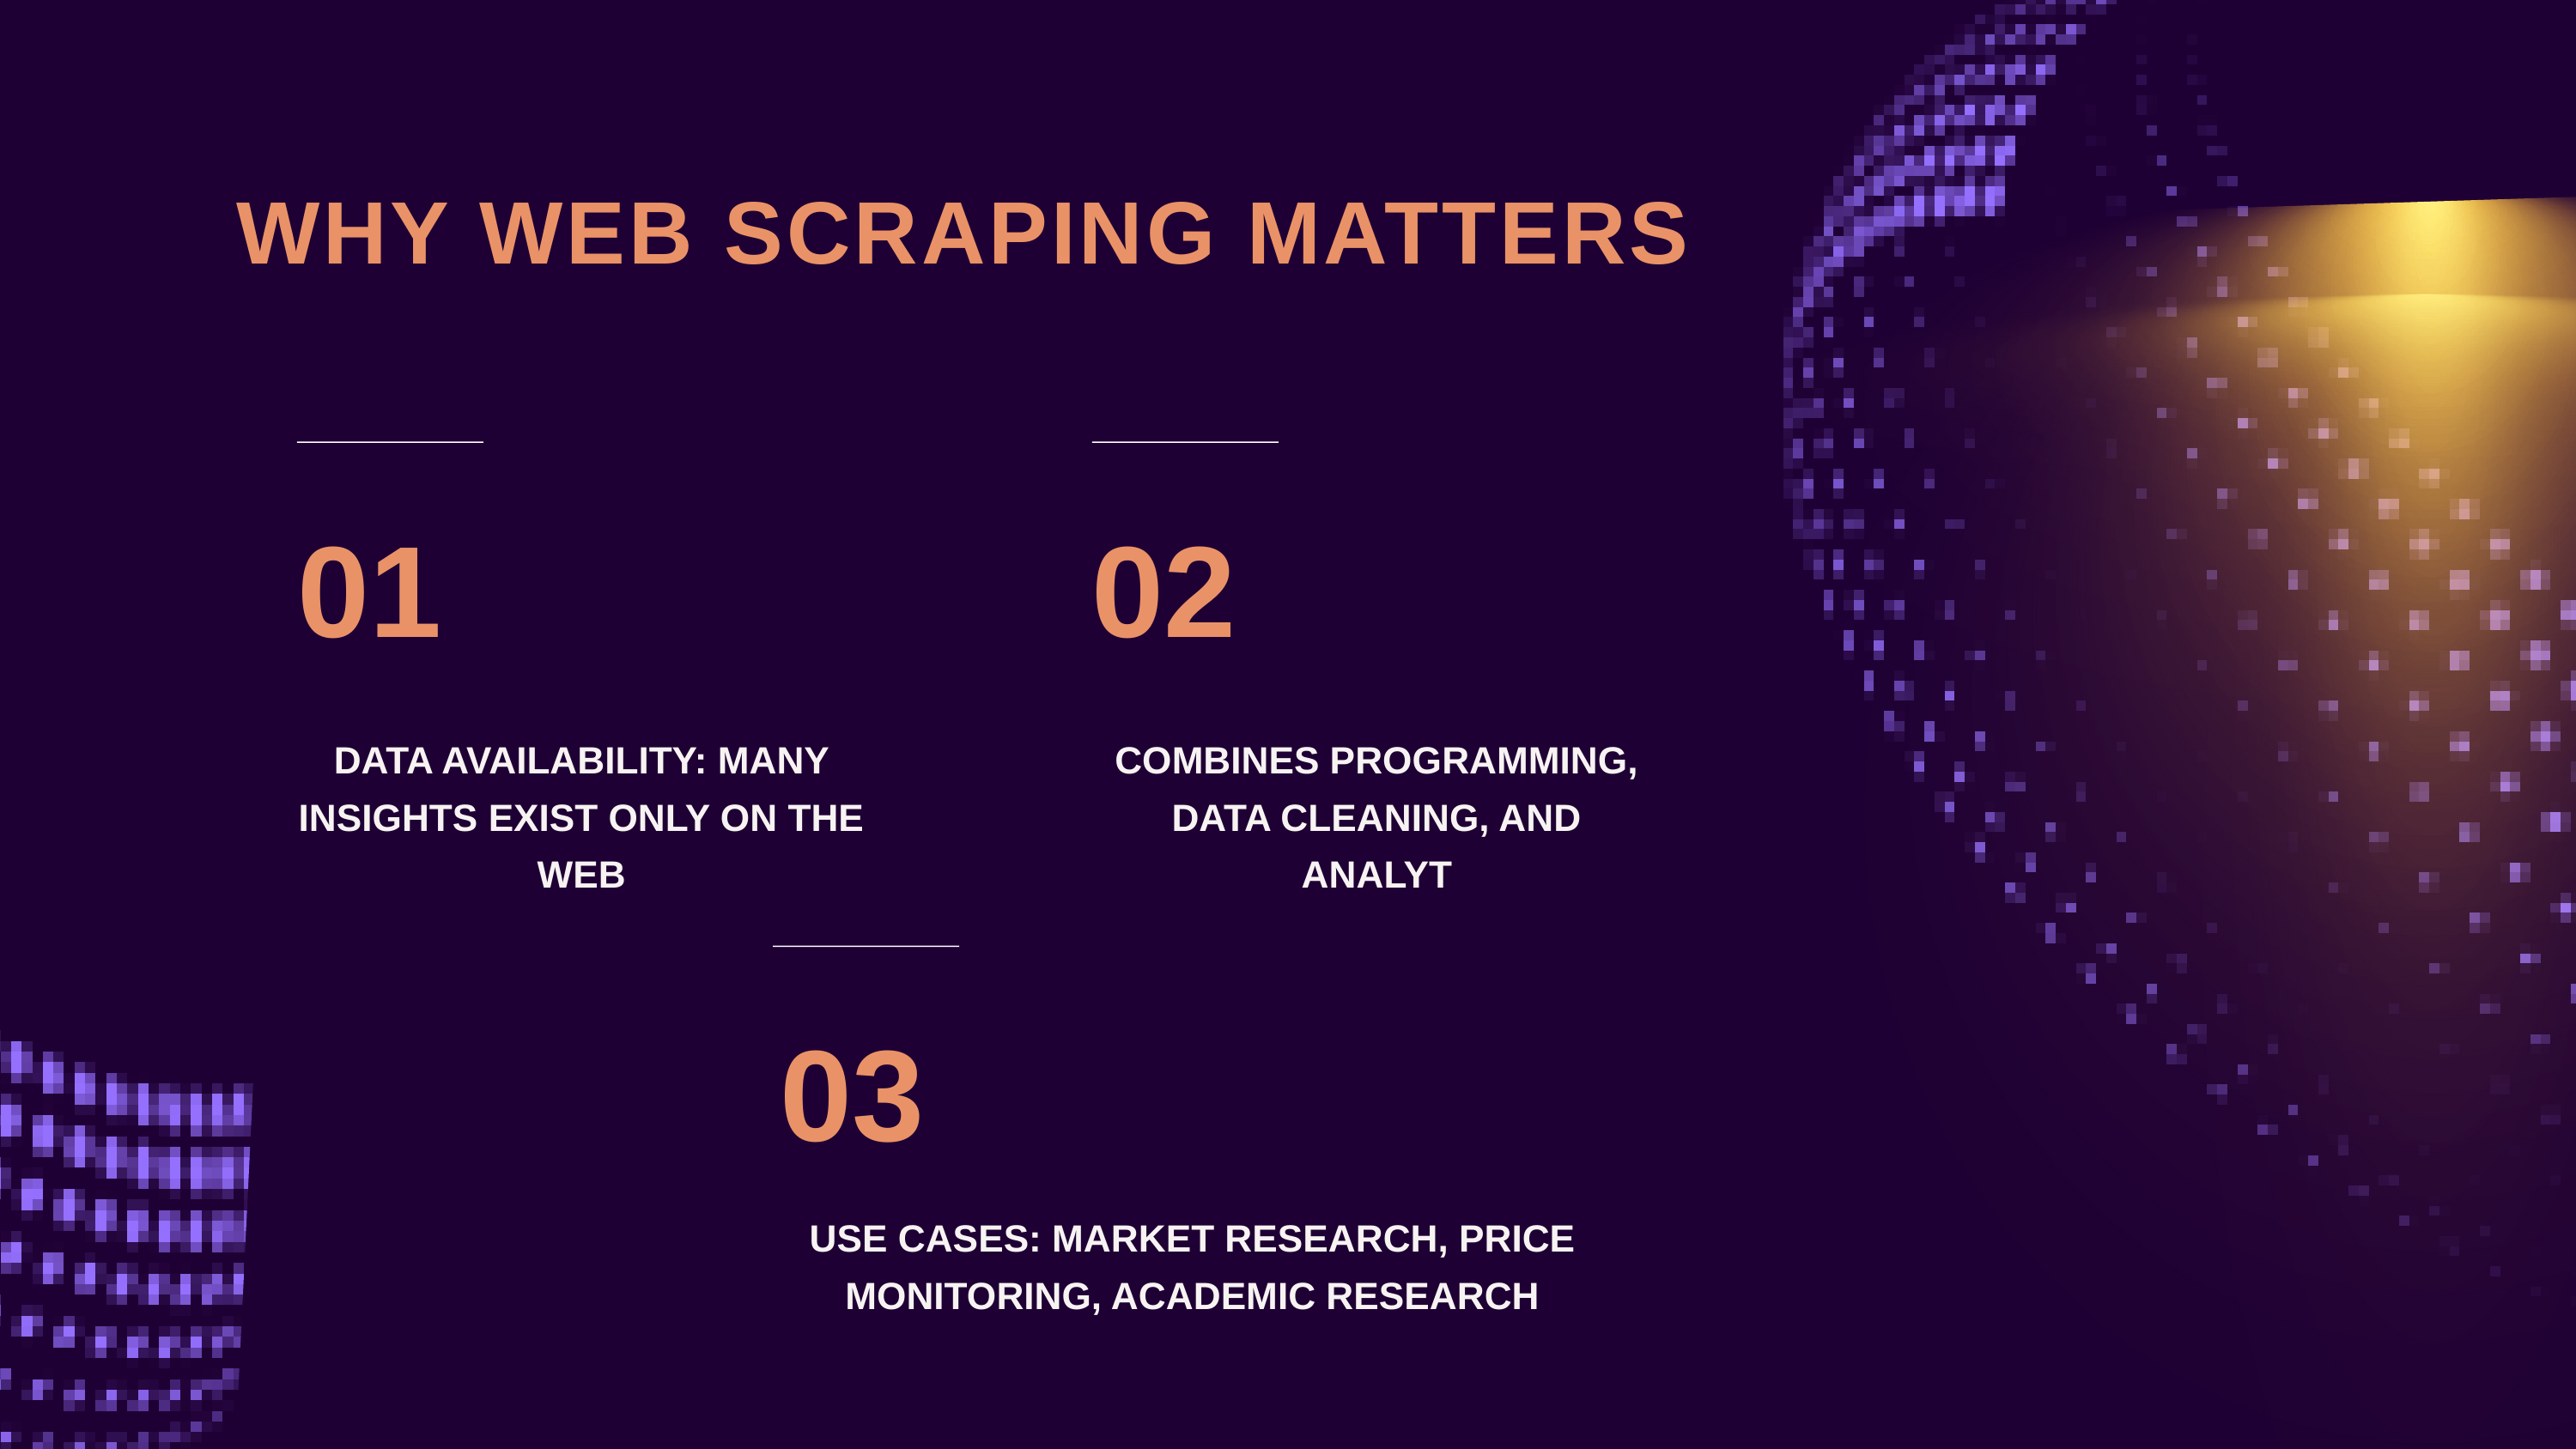

WHY WEB SCRAPING MATTERS

01
02
DATA AVAILABILITY: MANY INSIGHTS EXIST ONLY ON THE WEB

COMBINES PROGRAMMING, DATA CLEANING, AND ANALYT

03
USE CASES: MARKET RESEARCH, PRICE MONITORING, ACADEMIC RESEARCH